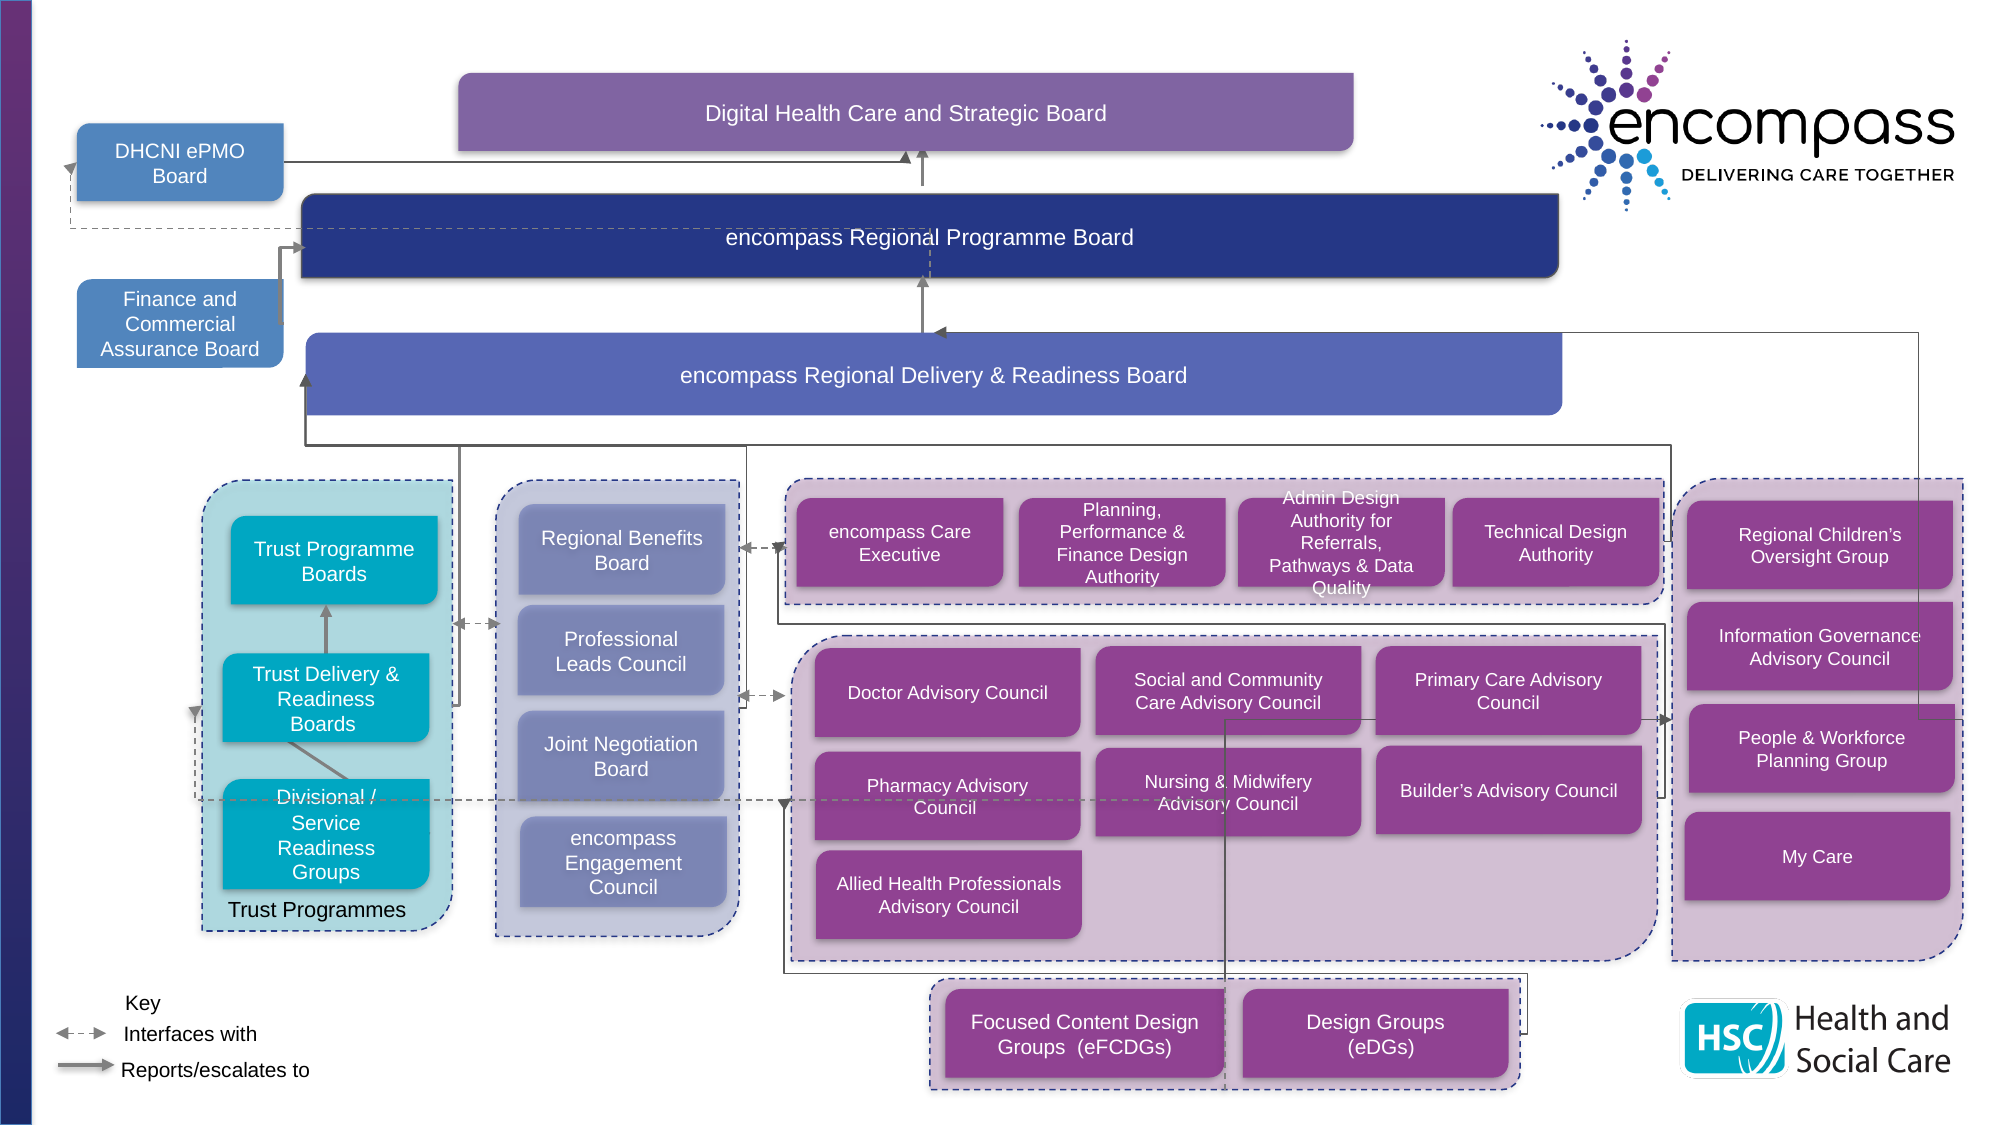

Digital Health Care and Strategic Board
DHCNI ePMO Board
encompass Regional Programme Board
Finance and Commercial Assurance Board
encompass Regional Delivery & Readiness Board

Admin Design Authority for Referrals, Pathways & Data Quality
Technical Design Authority
encompass Care Executive
Planning, Performance & Finance Design Authority
Regional Children’s Oversight Group
Regional Benefits Board
Trust Programme Boards
Information Governance Advisory Council
Professional Leads Council

Primary Care Advisory Council
Social and Community Care Advisory Council
Doctor Advisory Council
Trust Delivery & Readiness Boards
People & Workforce Planning Group
Joint Negotiation Board
Builder’s Advisory Council
Nursing & Midwifery Advisory Council
Pharmacy Advisory Council

Divisional / Service Readiness Groups

My Care
encompass Engagement Council
Allied Health Professionals Advisory Council
Trust Programmes

Key
Focused Content Design Groups  (eFCDGs)
Design Groups
  (eDGs)
Interfaces with
Reports/escalates to